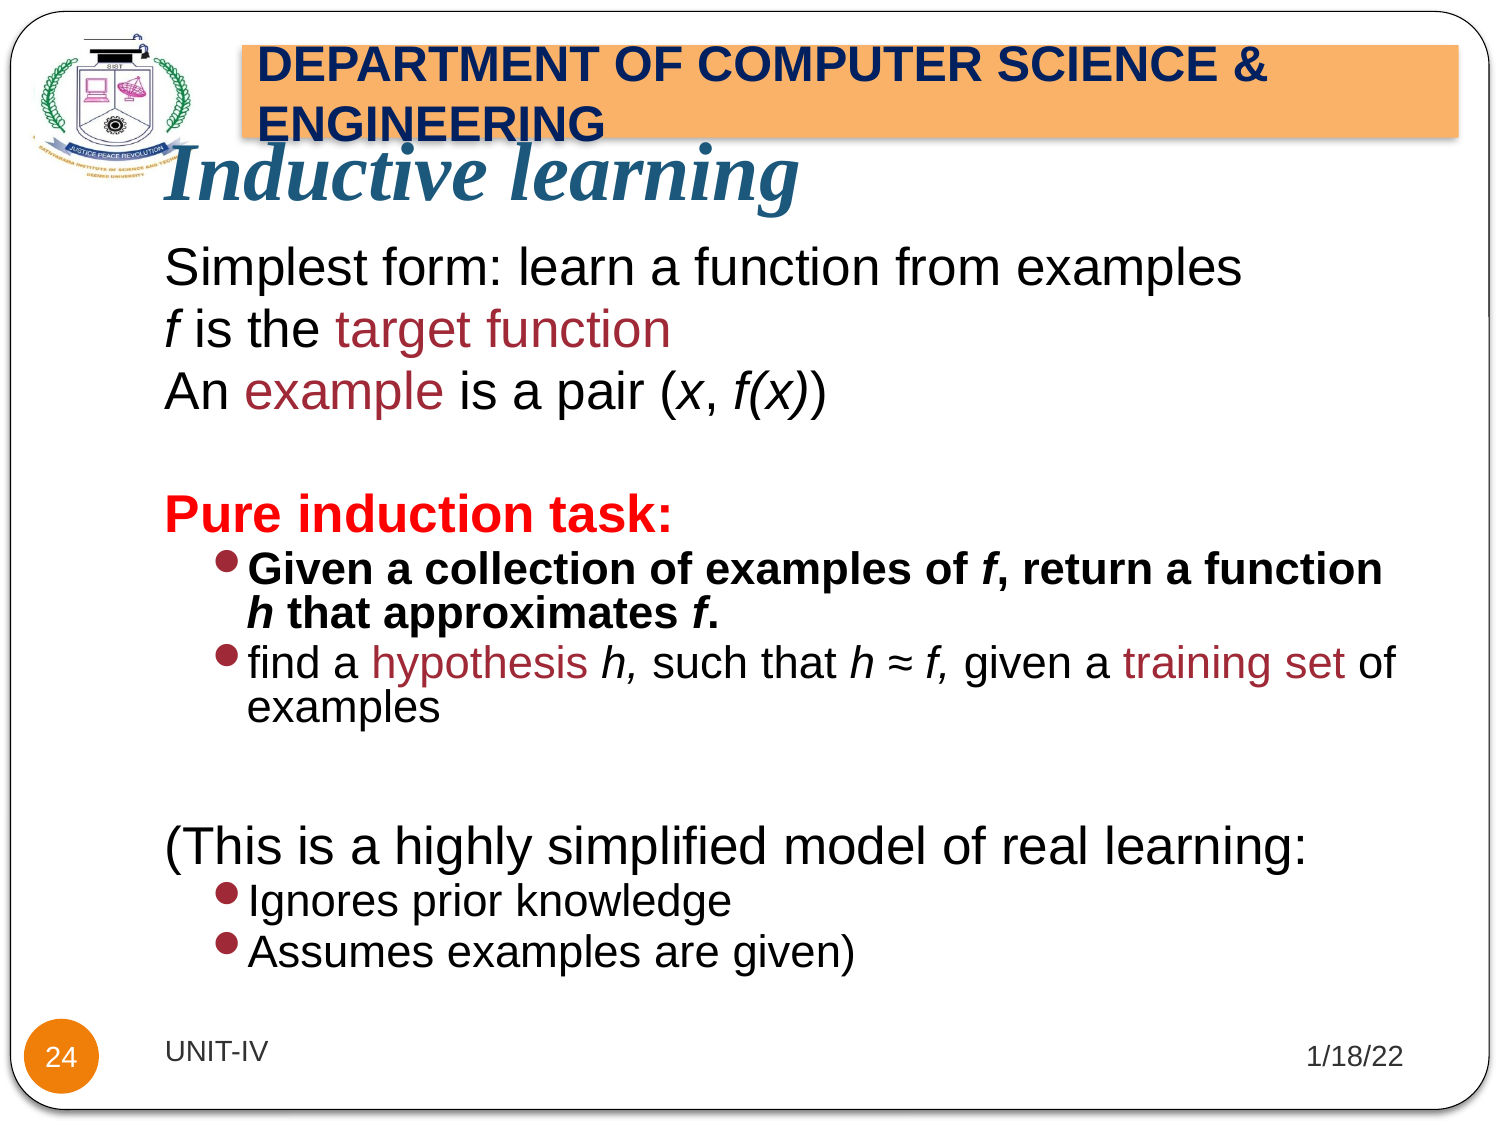

# Inductive learning
Simplest form: learn a function from examples
f is the target function
An example is a pair (x, f(x))

Pure induction task:
Given a collection of examples of f, return a function h that approximates f.
find a hypothesis h, such that h ≈ f, given a training set of examples

(This is a highly simplified model of real learning:
Ignores prior knowledge
Assumes examples are given)

UNIT-IV
1/18/22
24